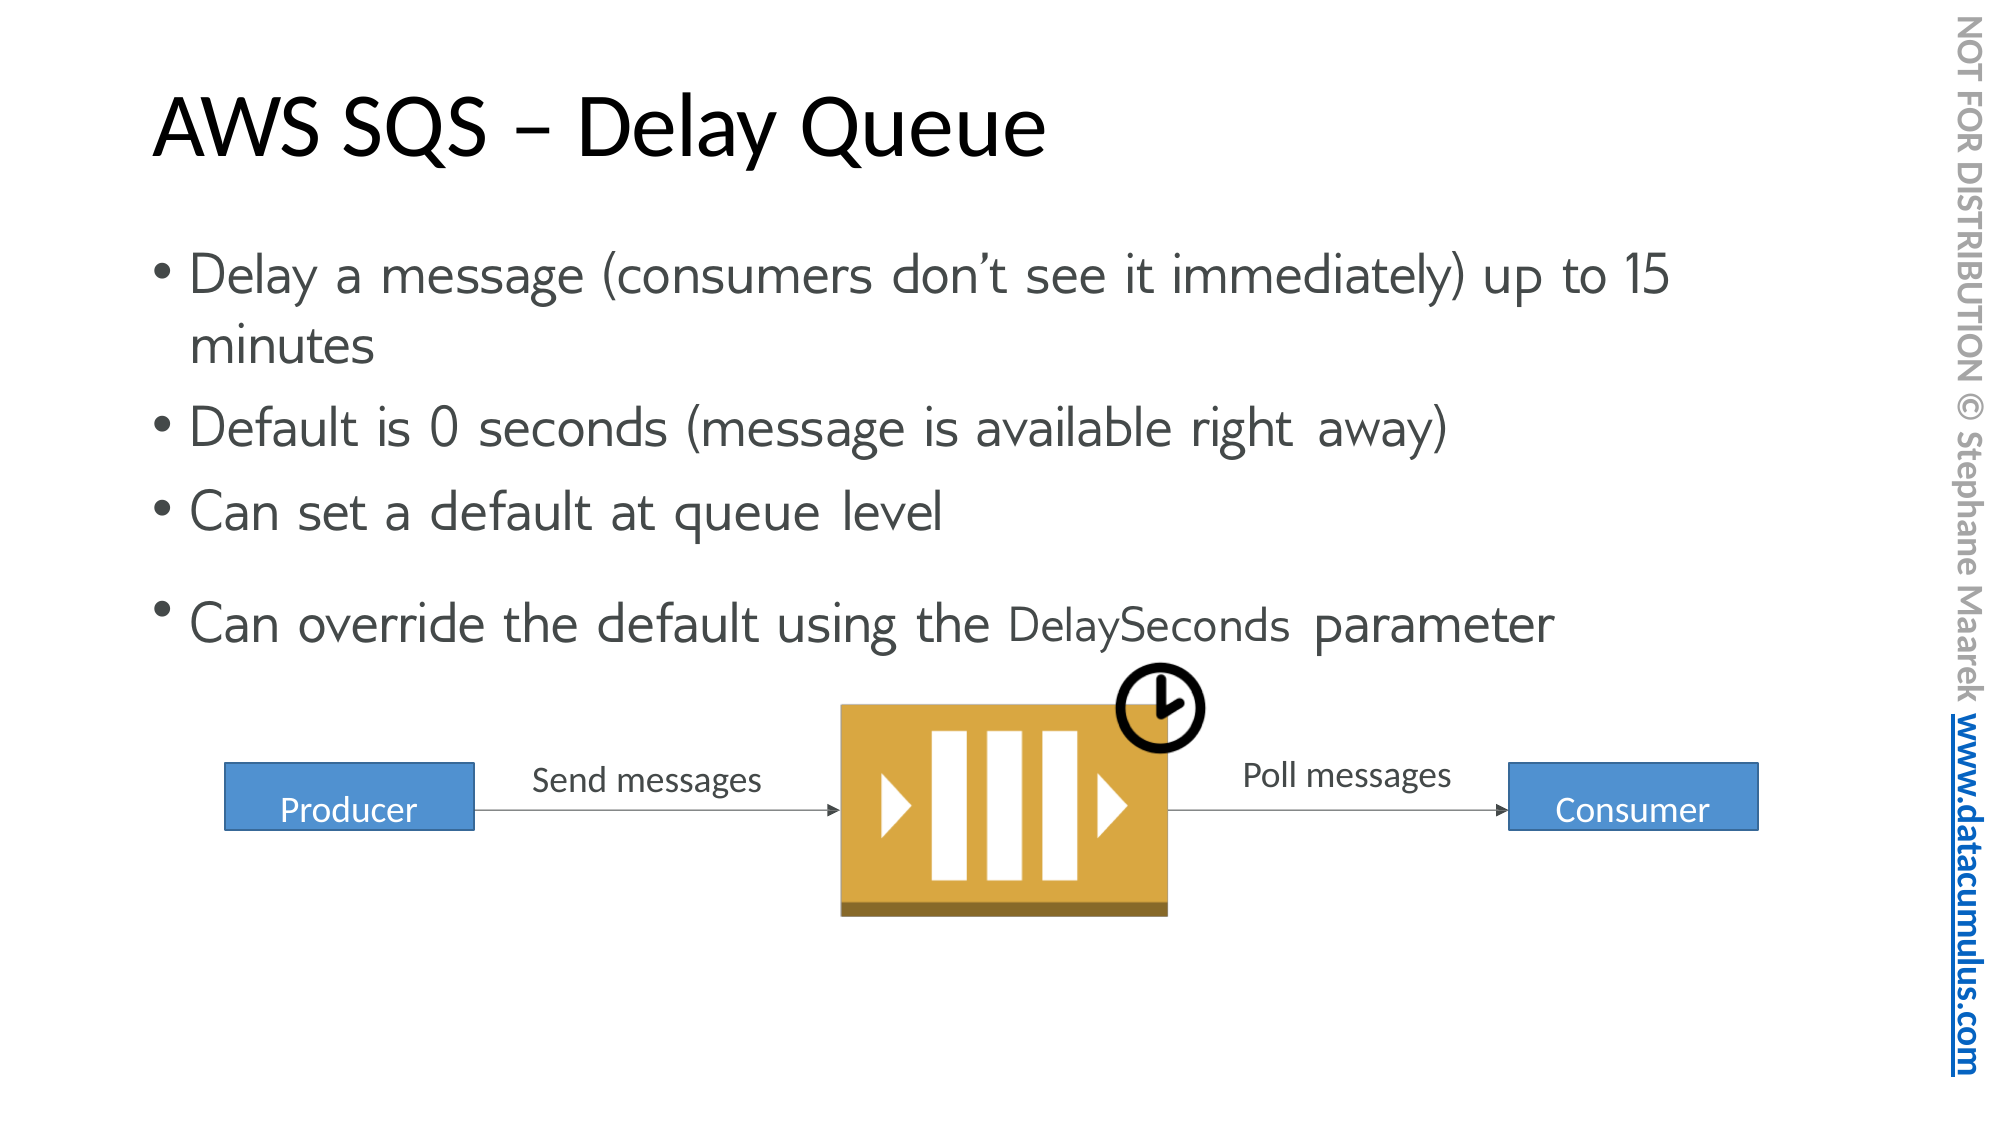

NOT FOR DISTRIBUTION © Stephane Maarek www.datacumulus.com
# AWS SQS – Delay Queue
Delay a message (consumers don’t see it immediately) up to 15 minutes
Default is 0 seconds (message is available right away)
Can set a default at queue level
Can override the default using the DelaySeconds parameter

Poll messages
Send messages
Producer
Consumer

© Stephane Maarek